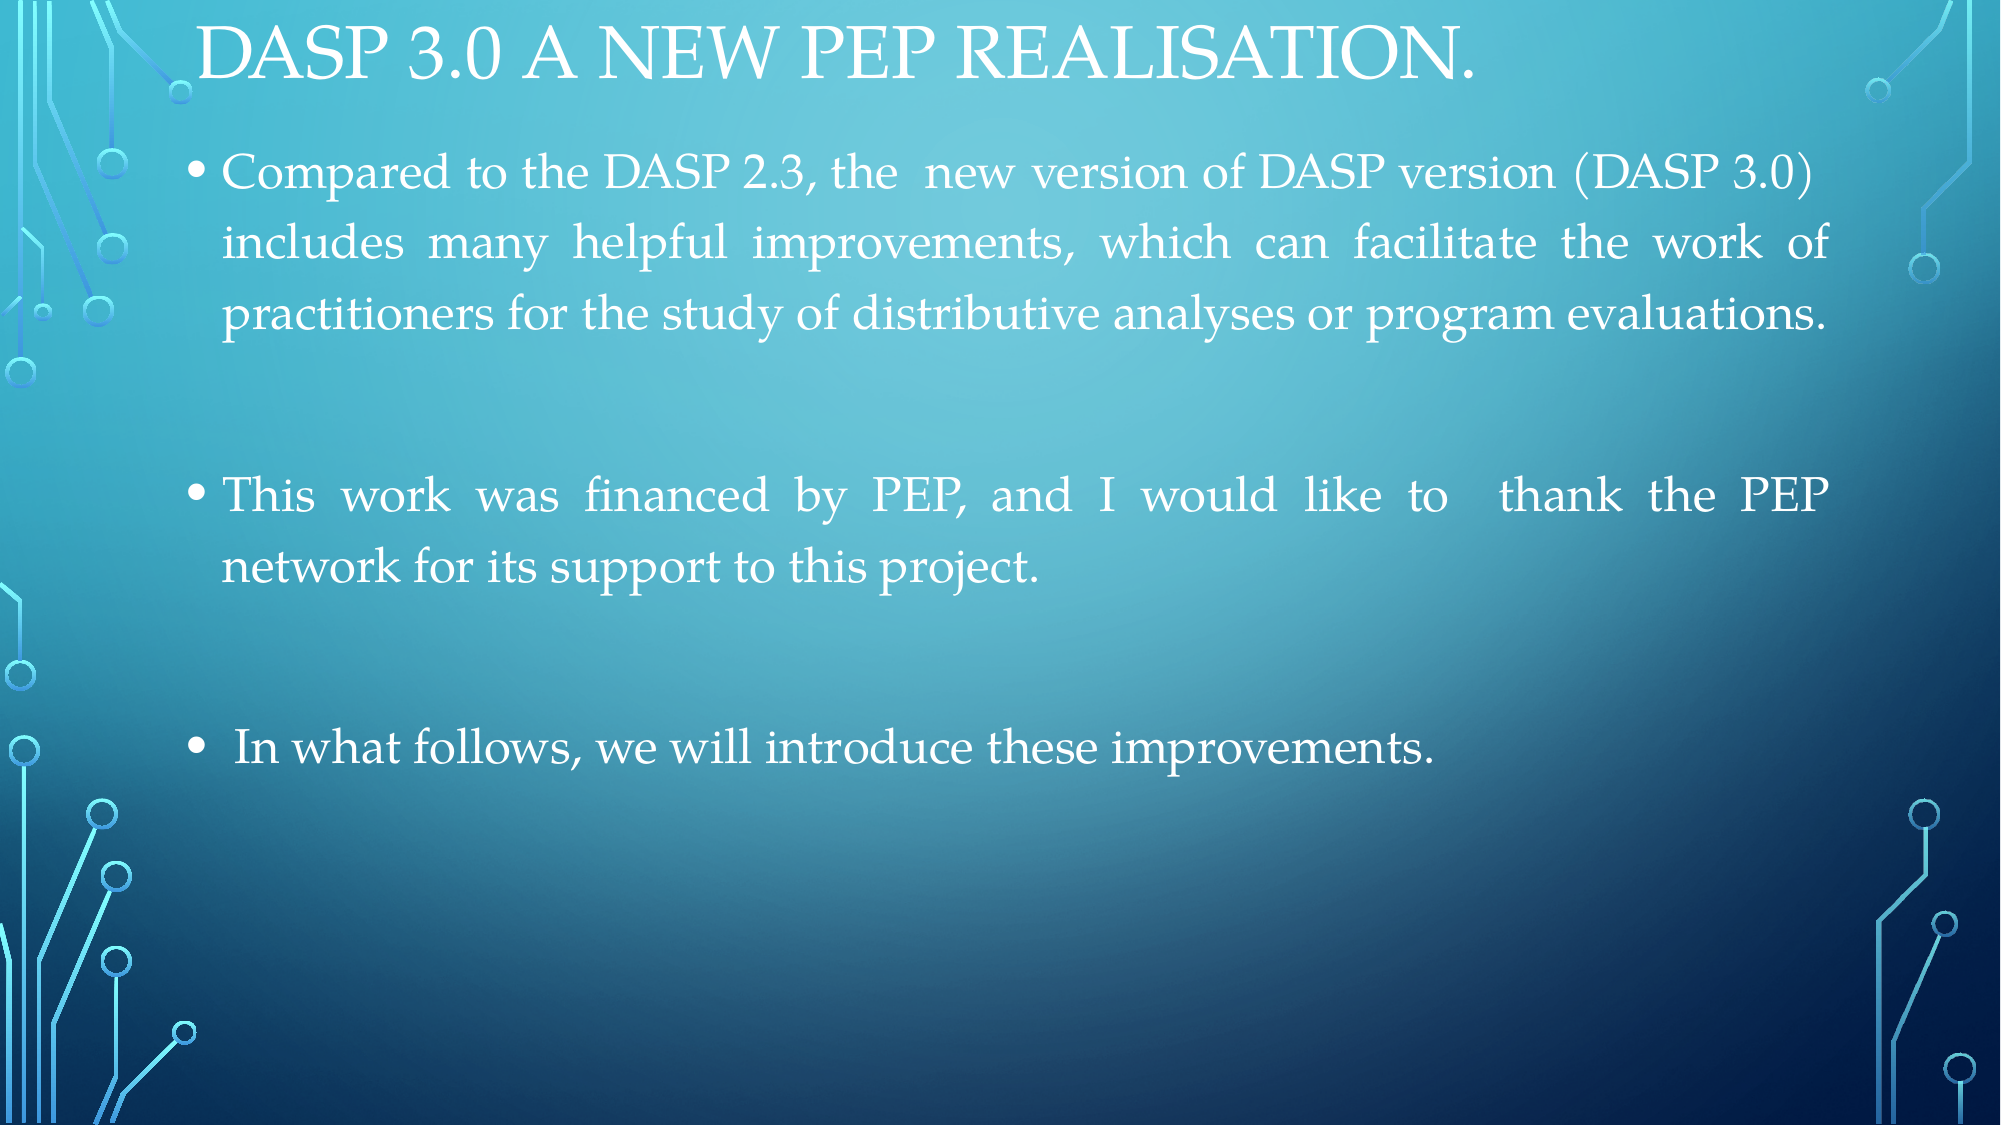

# DASP 3.0 a NEW PEP realisation.
Compared to the DASP 2.3, the  new version of DASP version (DASP 3.0)  includes many helpful improvements, which can facilitate the work of practitioners for the study of distributive analyses or program evaluations.

This work was financed by PEP, and I would like to  thank the PEP network for its support to this project.

 In what follows, we will introduce these improvements.